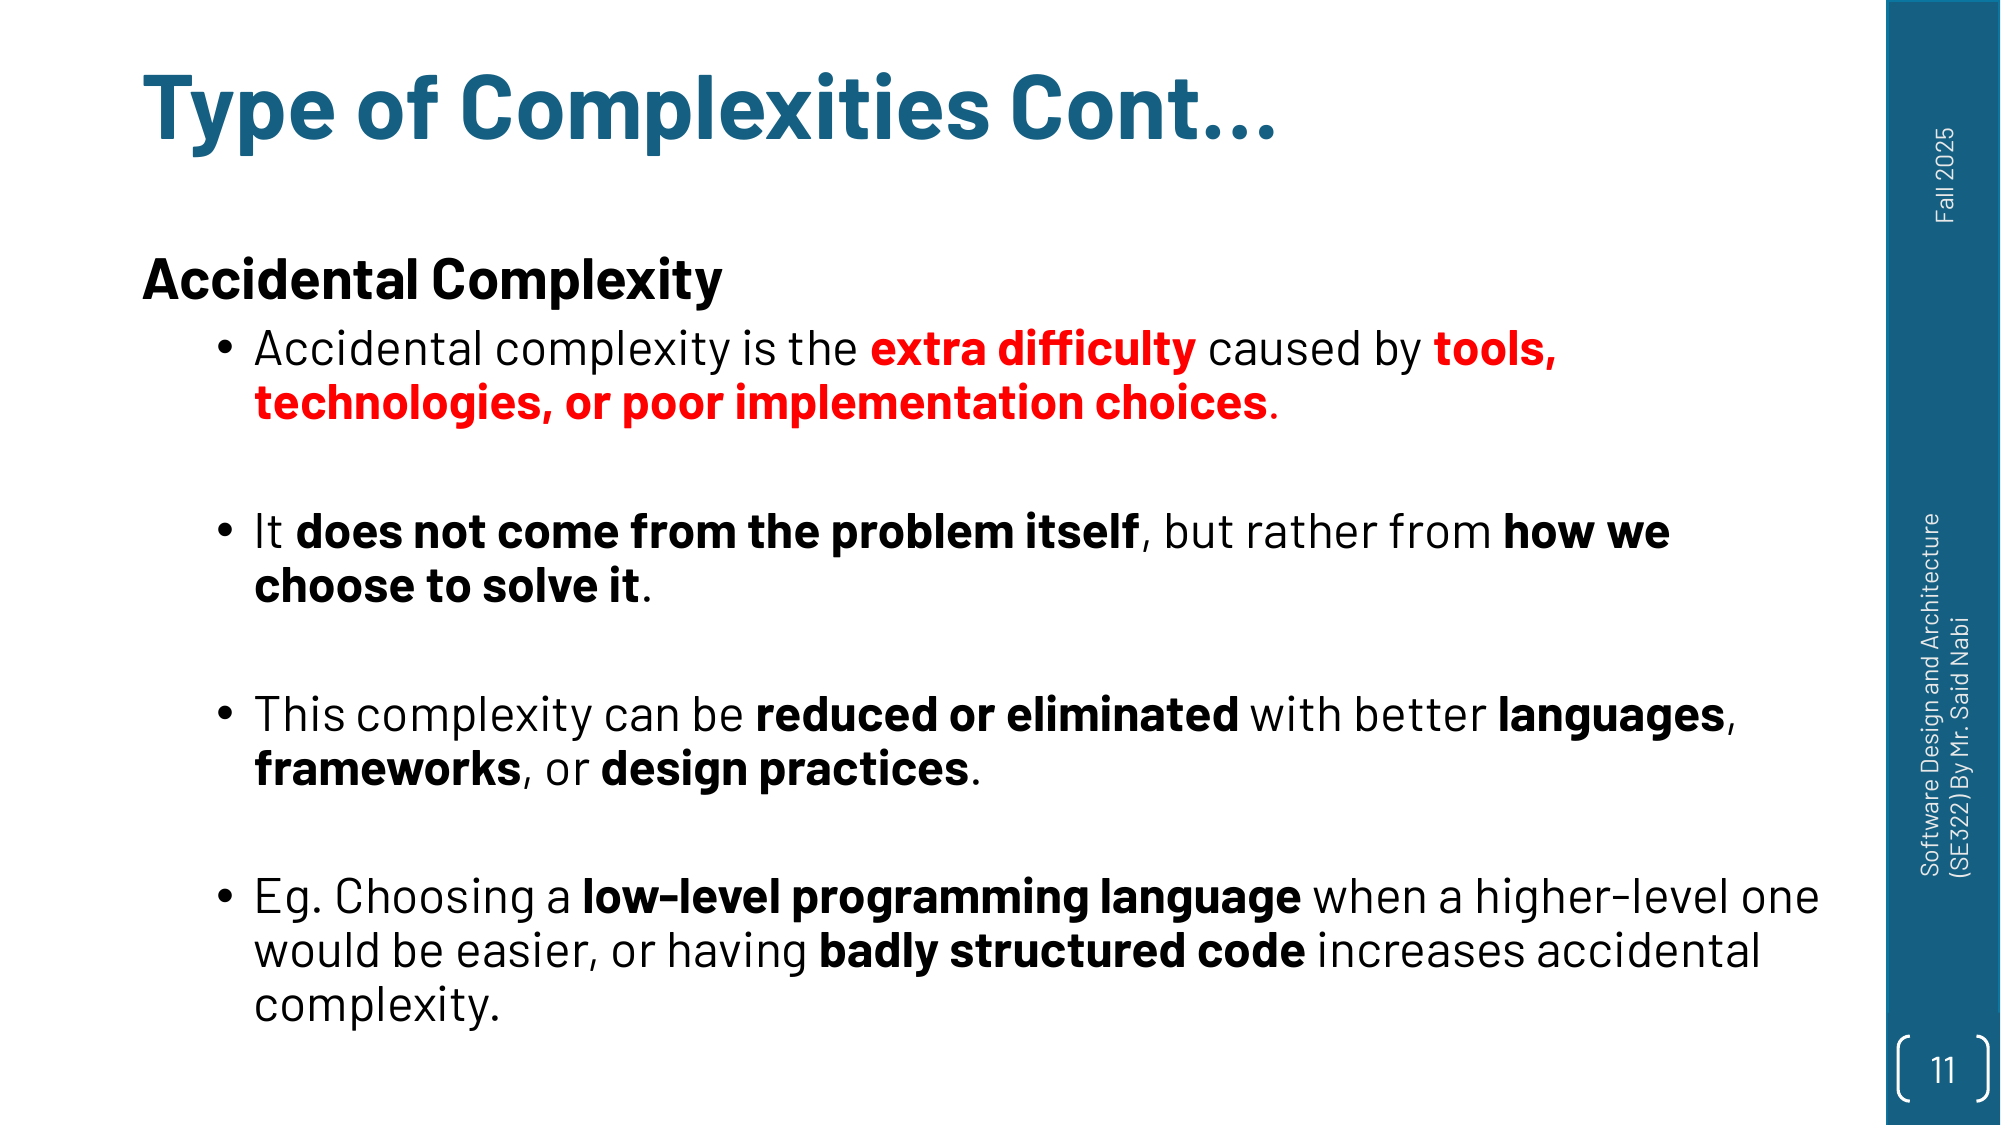

# Type of Complexities Cont…
Accidental Complexity
Accidental complexity is the extra difficulty caused by tools, technologies, or poor implementation choices.

It does not come from the problem itself, but rather from how we choose to solve it.

This complexity can be reduced or eliminated with better languages, frameworks, or design practices.

Eg. Choosing a low-level programming language when a higher-level one would be easier, or having badly structured code increases accidental complexity.